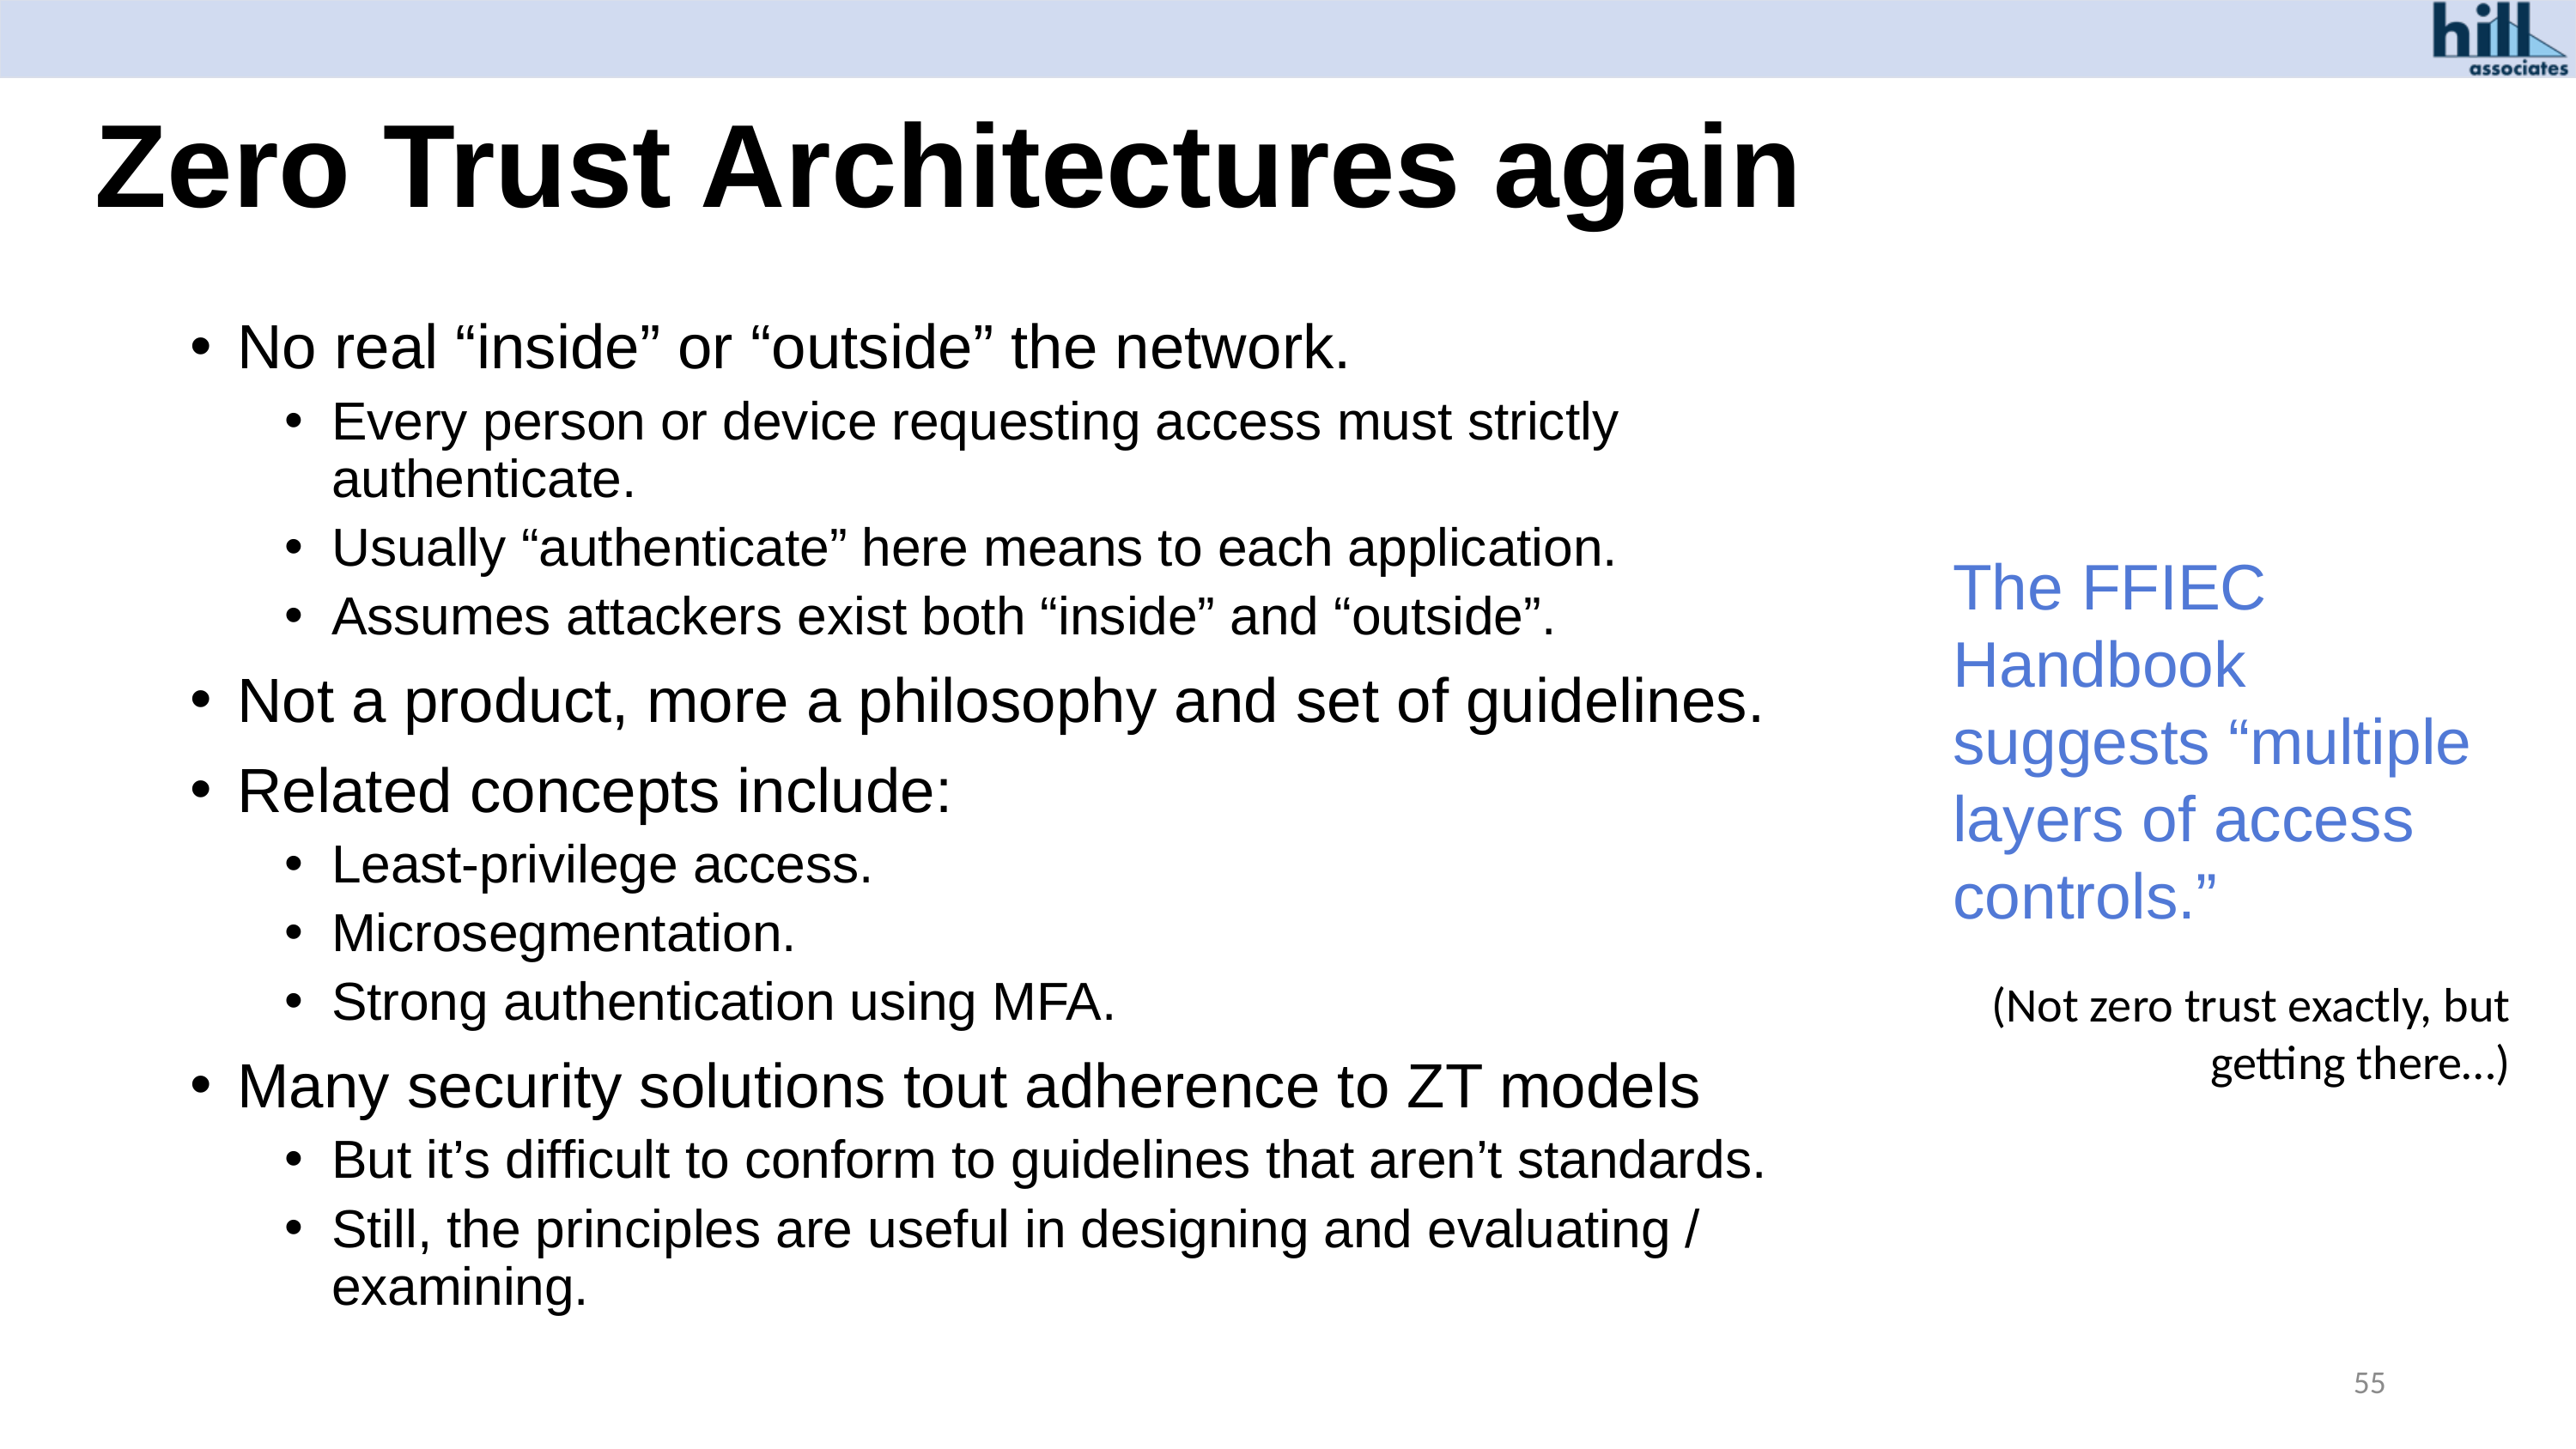

# Zero Trust Architectures again
No real “inside” or “outside” the network.
Every person or device requesting access must strictly authenticate.
Usually “authenticate” here means to each application.
Assumes attackers exist both “inside” and “outside”.
Not a product, more a philosophy and set of guidelines.
Related concepts include:
Least-privilege access.
Microsegmentation.
Strong authentication using MFA.
Many security solutions tout adherence to ZT models
But it’s difficult to conform to guidelines that aren’t standards.
Still, the principles are useful in designing and evaluating / examining.
The FFIEC Handbook suggests “multiple layers of access controls.”
(Not zero trust exactly, but getting there…)
55